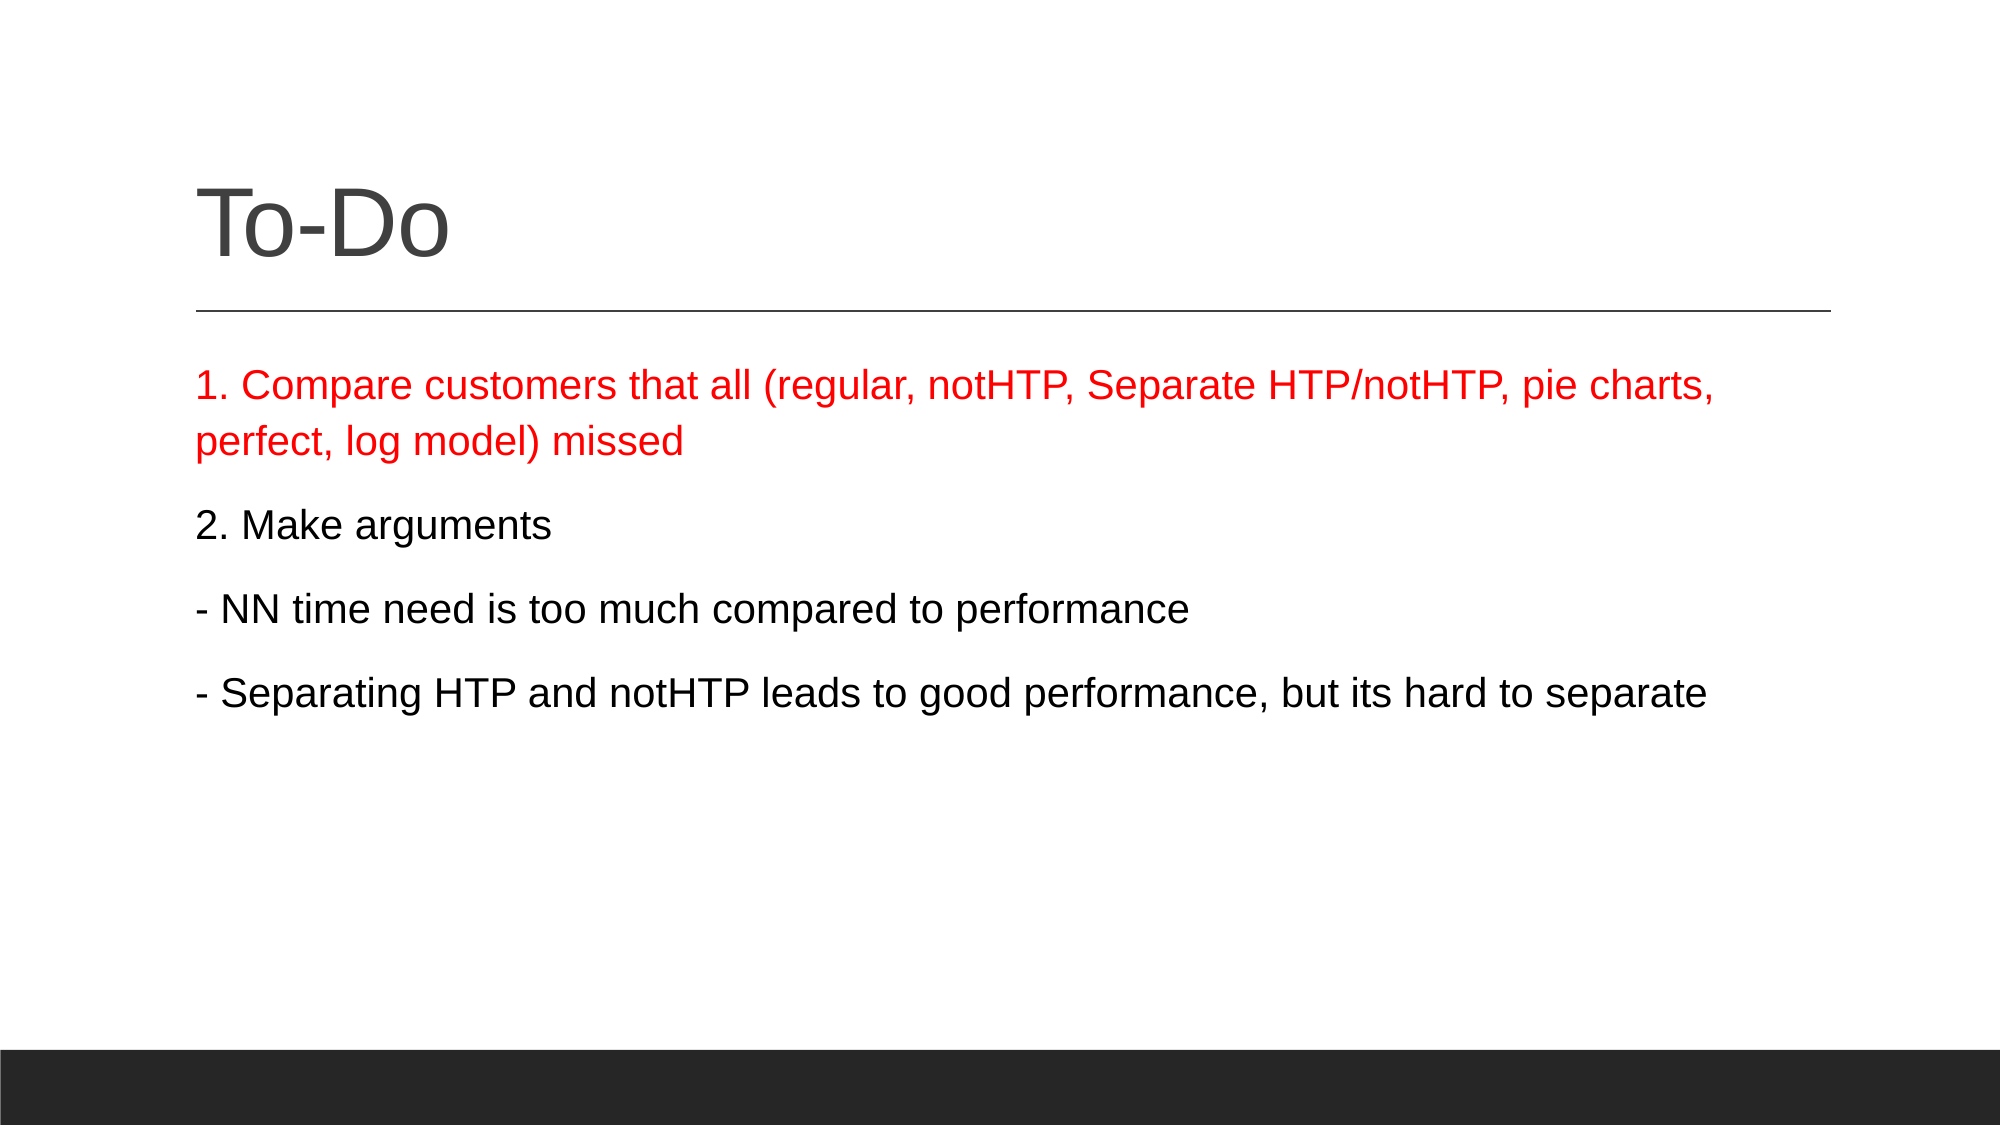

# To-Do
1. Compare customers that all (regular, notHTP, Separate HTP/notHTP, pie charts, perfect, log model) missed
2. Make arguments
- NN time need is too much compared to performance
- Separating HTP and notHTP leads to good performance, but its hard to separate